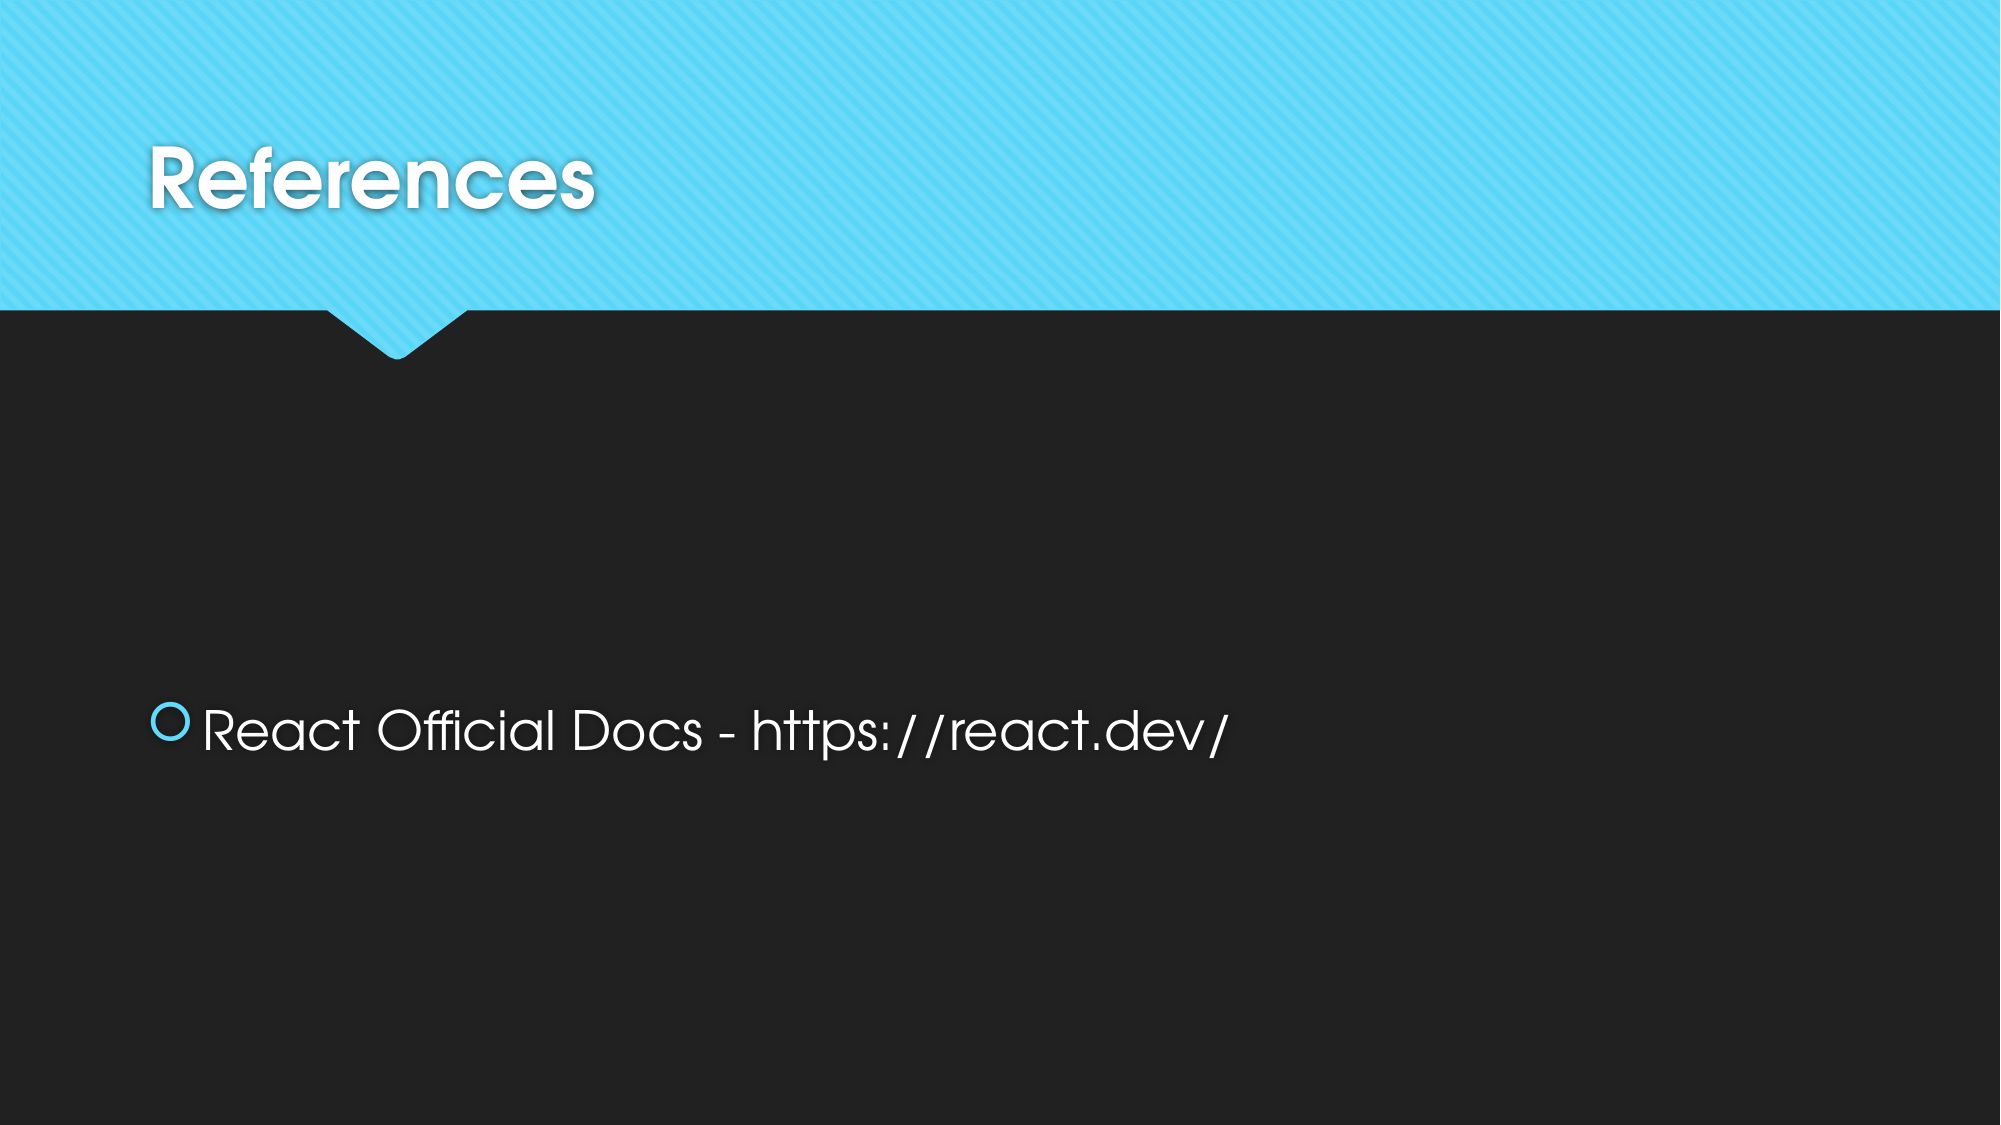

# References
React Official Docs - https://react.dev/